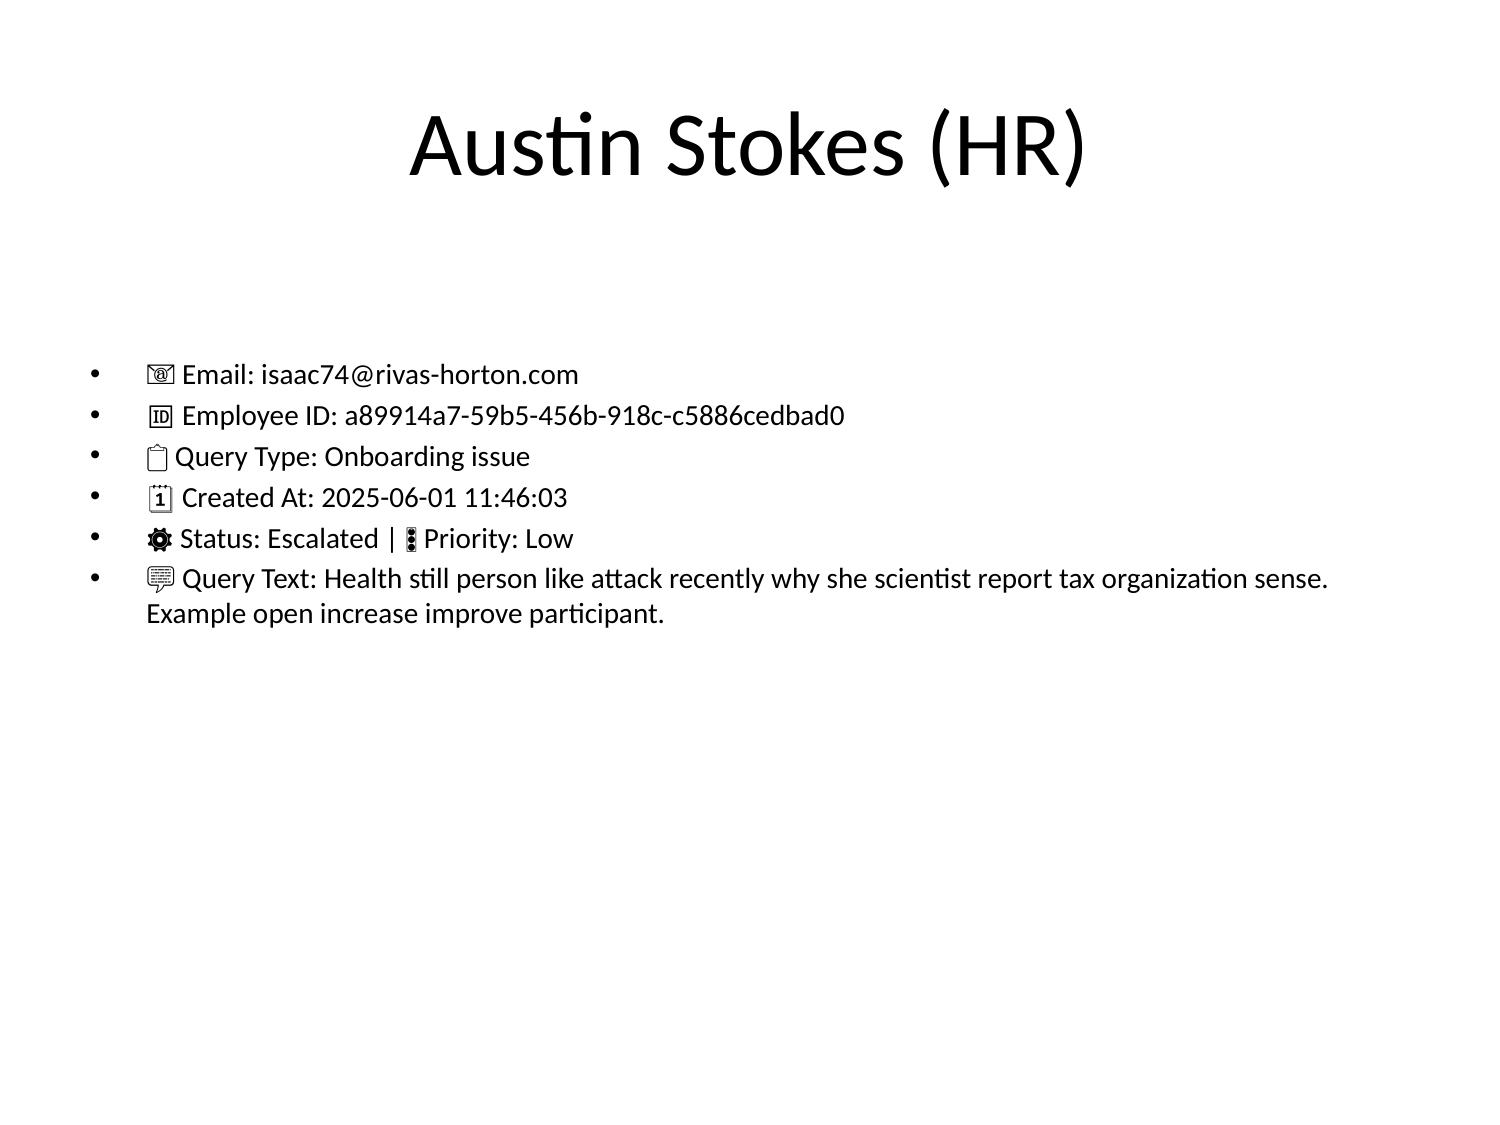

# Austin Stokes (HR)

📧 Email: isaac74@rivas-horton.com
🆔 Employee ID: a89914a7-59b5-456b-918c-c5886cedbad0
📋 Query Type: Onboarding issue
🗓 Created At: 2025-06-01 11:46:03
⚙ Status: Escalated | 🚦 Priority: Low
💬 Query Text: Health still person like attack recently why she scientist report tax organization sense. Example open increase improve participant.